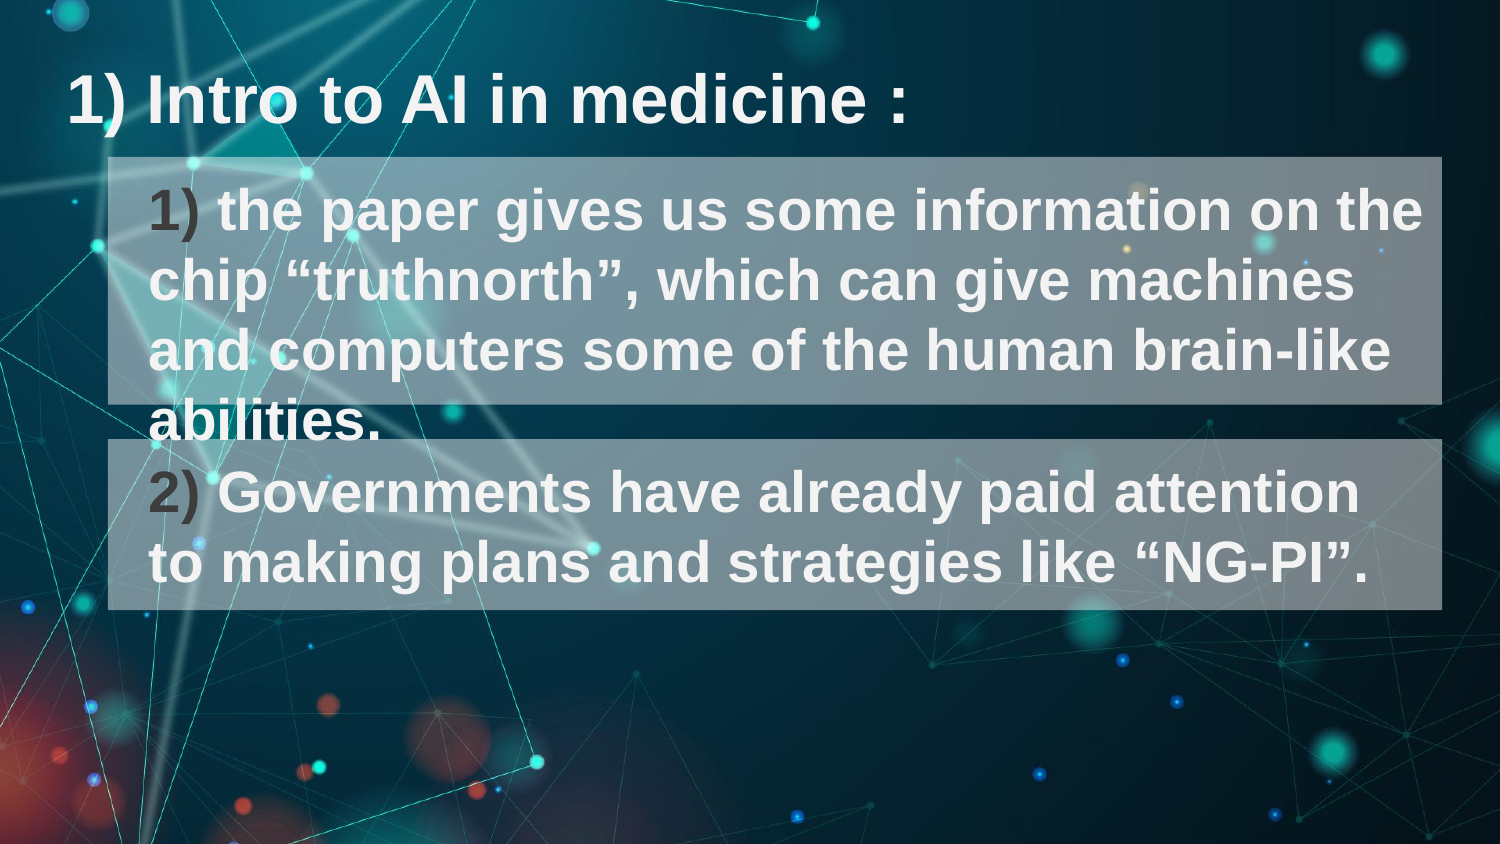

1) Intro to AI in medicine :
1) the paper gives us some information on the chip “truthnorth”, which can give machines and computers some of the human brain-like abilities.

2) Governments have already paid attention to making plans and strategies like “NG-PI”.